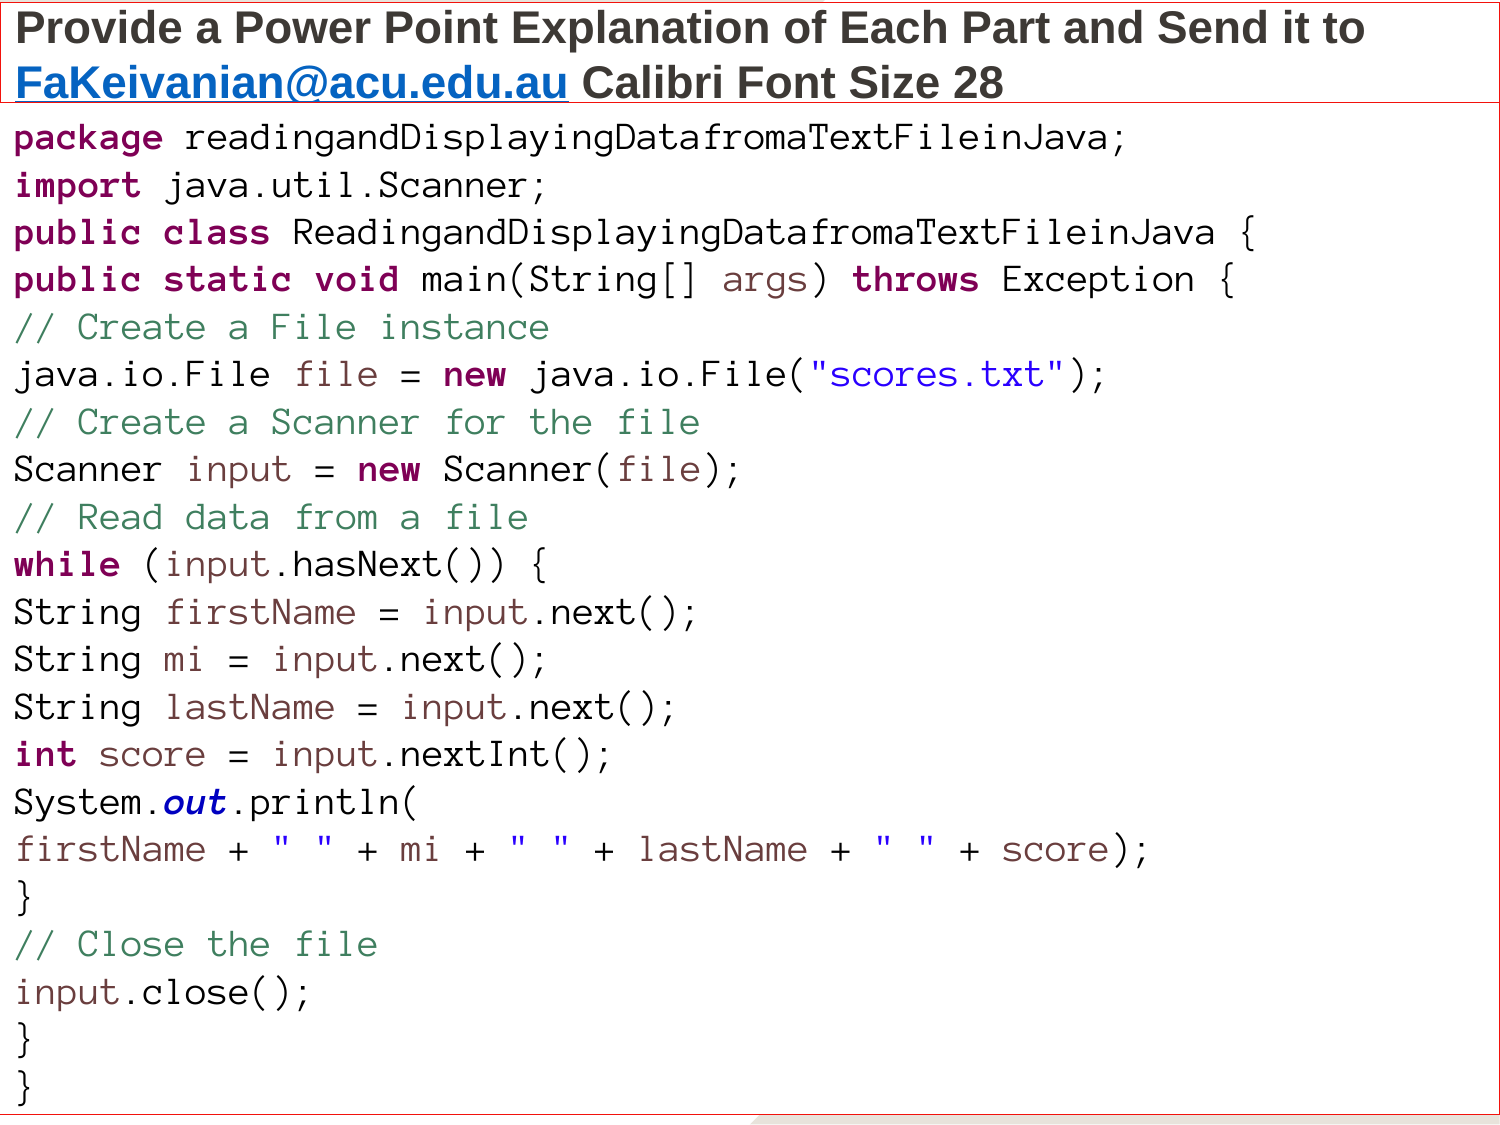

# Provide a Power Point Explanation of Each Part and Send it to FaKeivanian@acu.edu.au Calibri Font Size 28
package readingandDisplayingDatafromaTextFileinJava;
import java.util.Scanner;
public class ReadingandDisplayingDatafromaTextFileinJava {
public static void main(String[] args) throws Exception {
// Create a File instance
java.io.File file = new java.io.File("scores.txt");
// Create a Scanner for the file
Scanner input = new Scanner(file);
// Read data from a file
while (input.hasNext()) {
String firstName = input.next();
String mi = input.next();
String lastName = input.next();
int score = input.nextInt();
System.out.println(
firstName + " " + mi + " " + lastName + " " + score);
}
// Close the file
input.close();
}
}

77